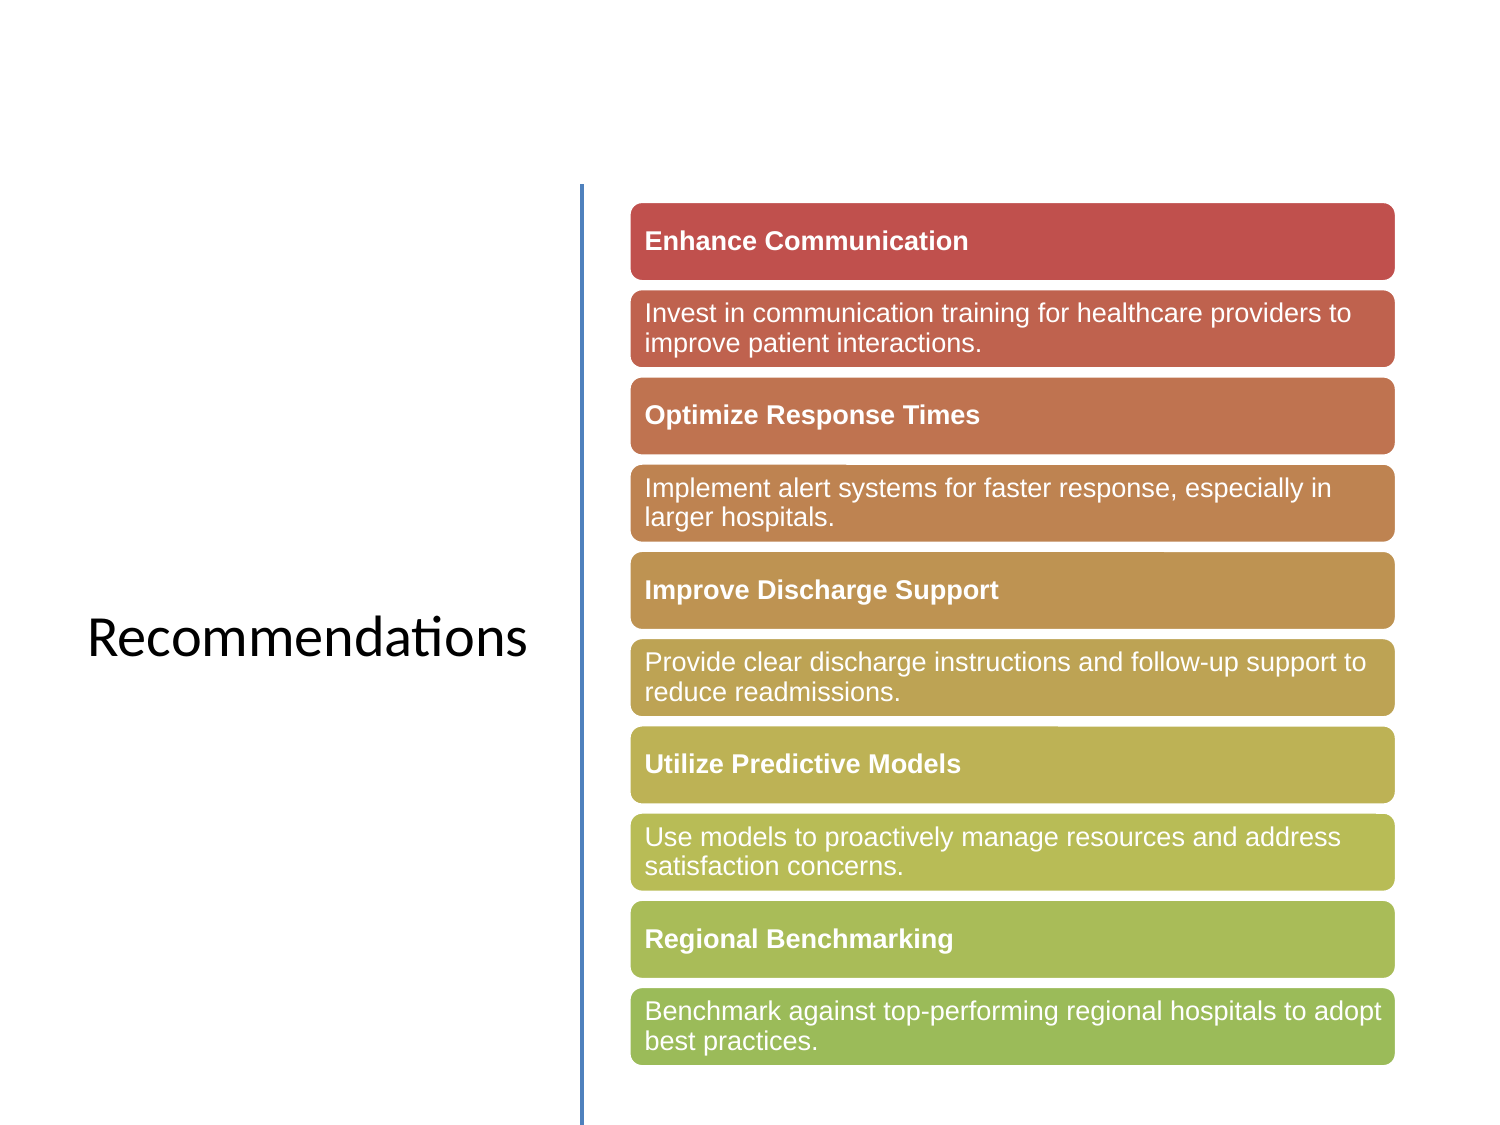

# Recommendations
Enhance Communication
Invest in communication training for healthcare providers to improve patient interactions.
Optimize Response Times
Implement alert systems for faster response, especially in larger hospitals.
Improve Discharge Support
Provide clear discharge instructions and follow-up support to reduce readmissions.
Utilize Predictive Models
Use models to proactively manage resources and address satisfaction concerns.
Regional Benchmarking
Benchmark against top-performing regional hospitals to adopt best practices.